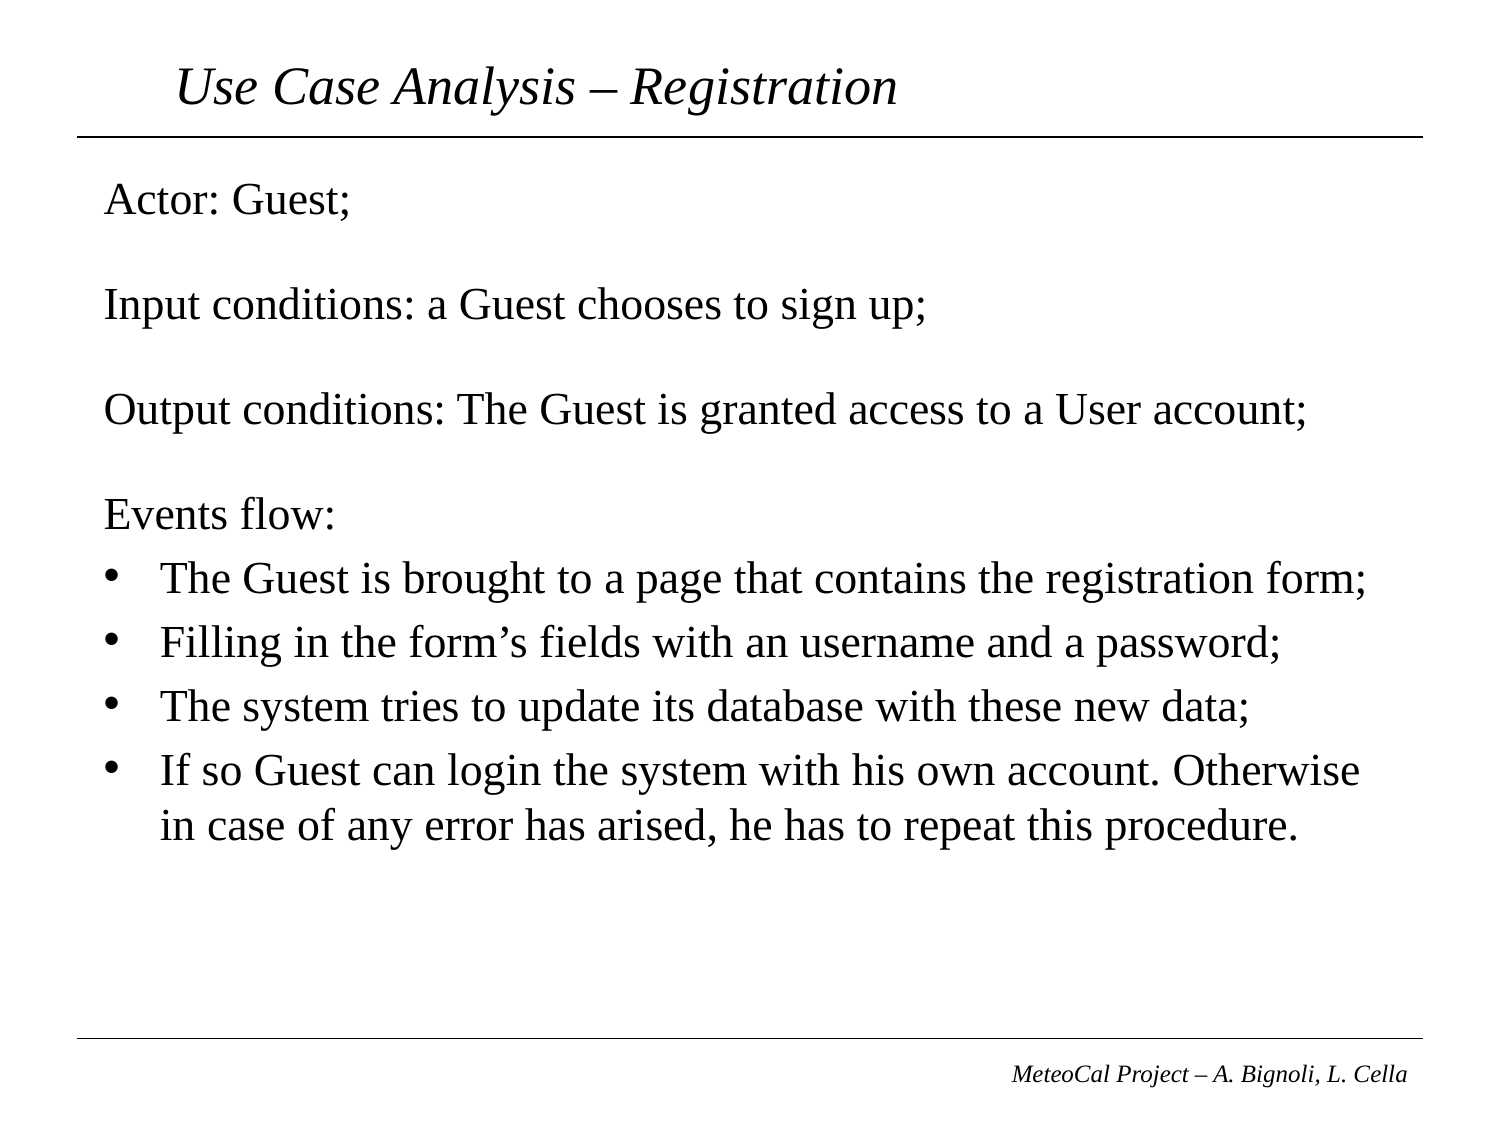

# Use Case Analysis – Registration
Actor: Guest;

Input conditions: a Guest chooses to sign up;

Output conditions: The Guest is granted access to a User account;

Events flow:
The Guest is brought to a page that contains the registration form;
Filling in the form’s fields with an username and a password;
The system tries to update its database with these new data;
If so Guest can login the system with his own account. Otherwise in case of any error has arised, he has to repeat this procedure.

MeteoCal Project – A. Bignoli, L. Cella